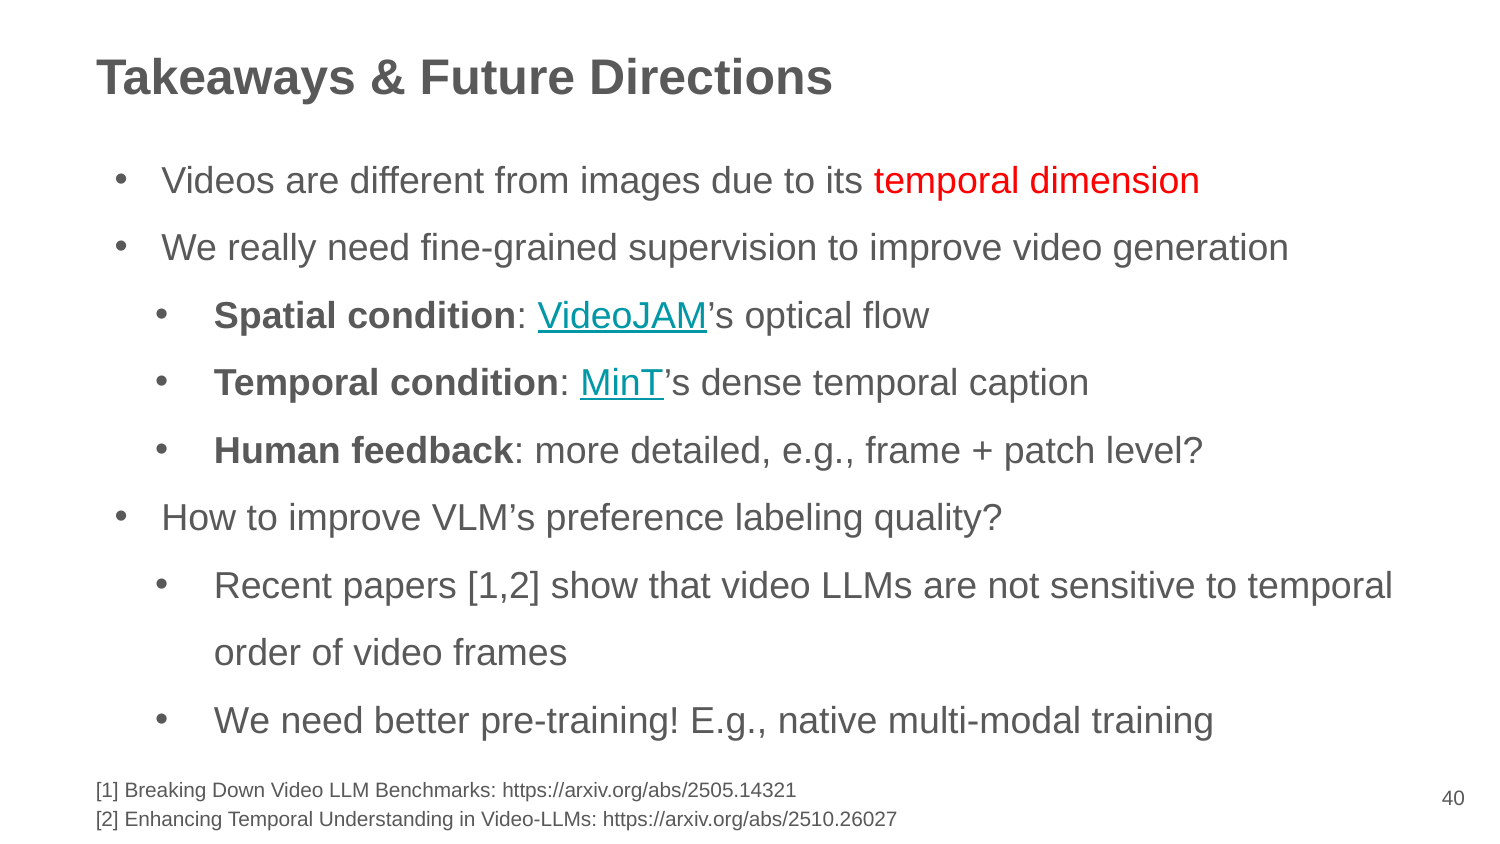

Takeaways & Future Directions
Videos are different from images due to its temporal dimension
We really need fine-grained supervision to improve video generation
Spatial condition: VideoJAM’s optical flow
Temporal condition: MinT’s dense temporal caption
Human feedback: more detailed, e.g., frame + patch level?
How to improve VLM’s preference labeling quality?
Recent papers [1,2] show that video LLMs are not sensitive to temporal order of video frames
We need better pre-training! E.g., native multi-modal training
[1] Breaking Down Video LLM Benchmarks: https://arxiv.org/abs/2505.14321
[2] Enhancing Temporal Understanding in Video-LLMs: https://arxiv.org/abs/2510.26027
40